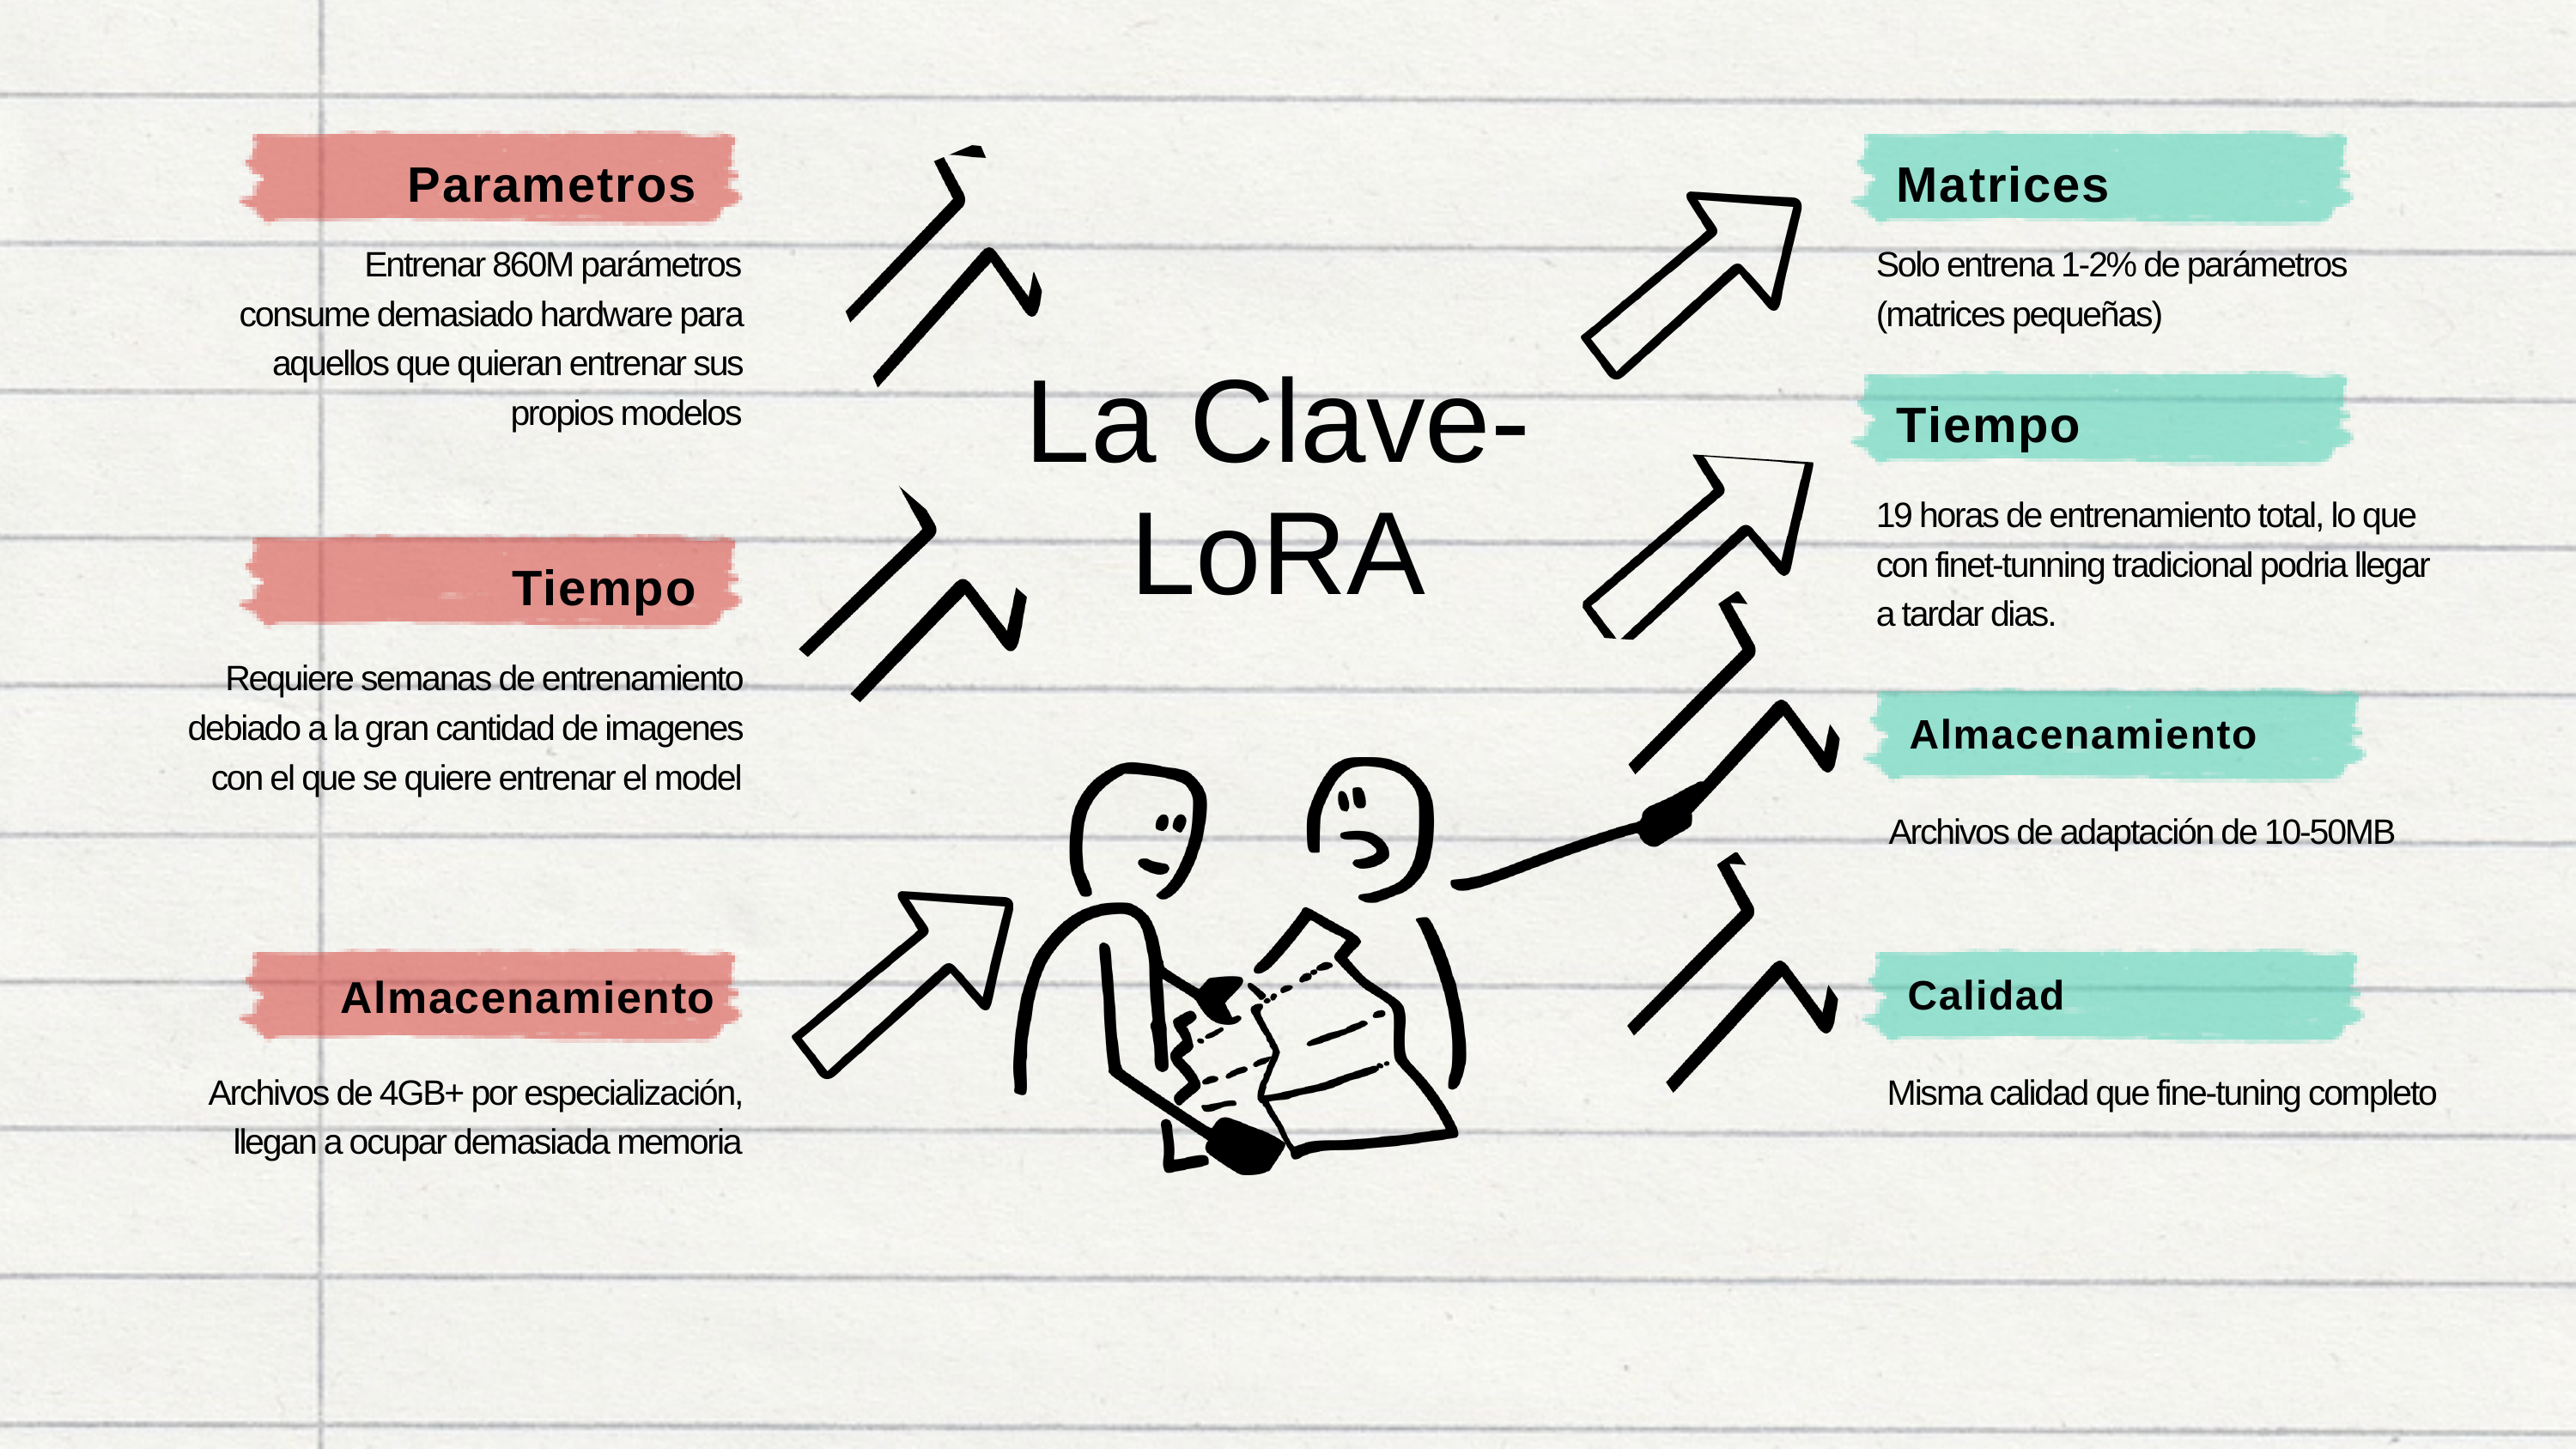

Parametros
Matrices

Entrenar 860M parámetros
consume demasiado hardware para aquellos que quieran entrenar sus propios modelos
Solo entrena 1-2% de parámetros (matrices pequeñas)
La Clave- LoRA

Tiempo

19 horas de entrenamiento total, lo que con finet-tunning tradicional podria llegar a tardar dias.

Tiempo

 Requiere semanas de entrenamiento debiado a la gran cantidad de imagenes con el que se quiere entrenar el model

Almacenamiento

Archivos de adaptación de 10-50MB

Almacenamiento
Calidad
Archivos de 4GB+ por especialización, llegan a ocupar demasiada memoria
Misma calidad que fine-tuning completo